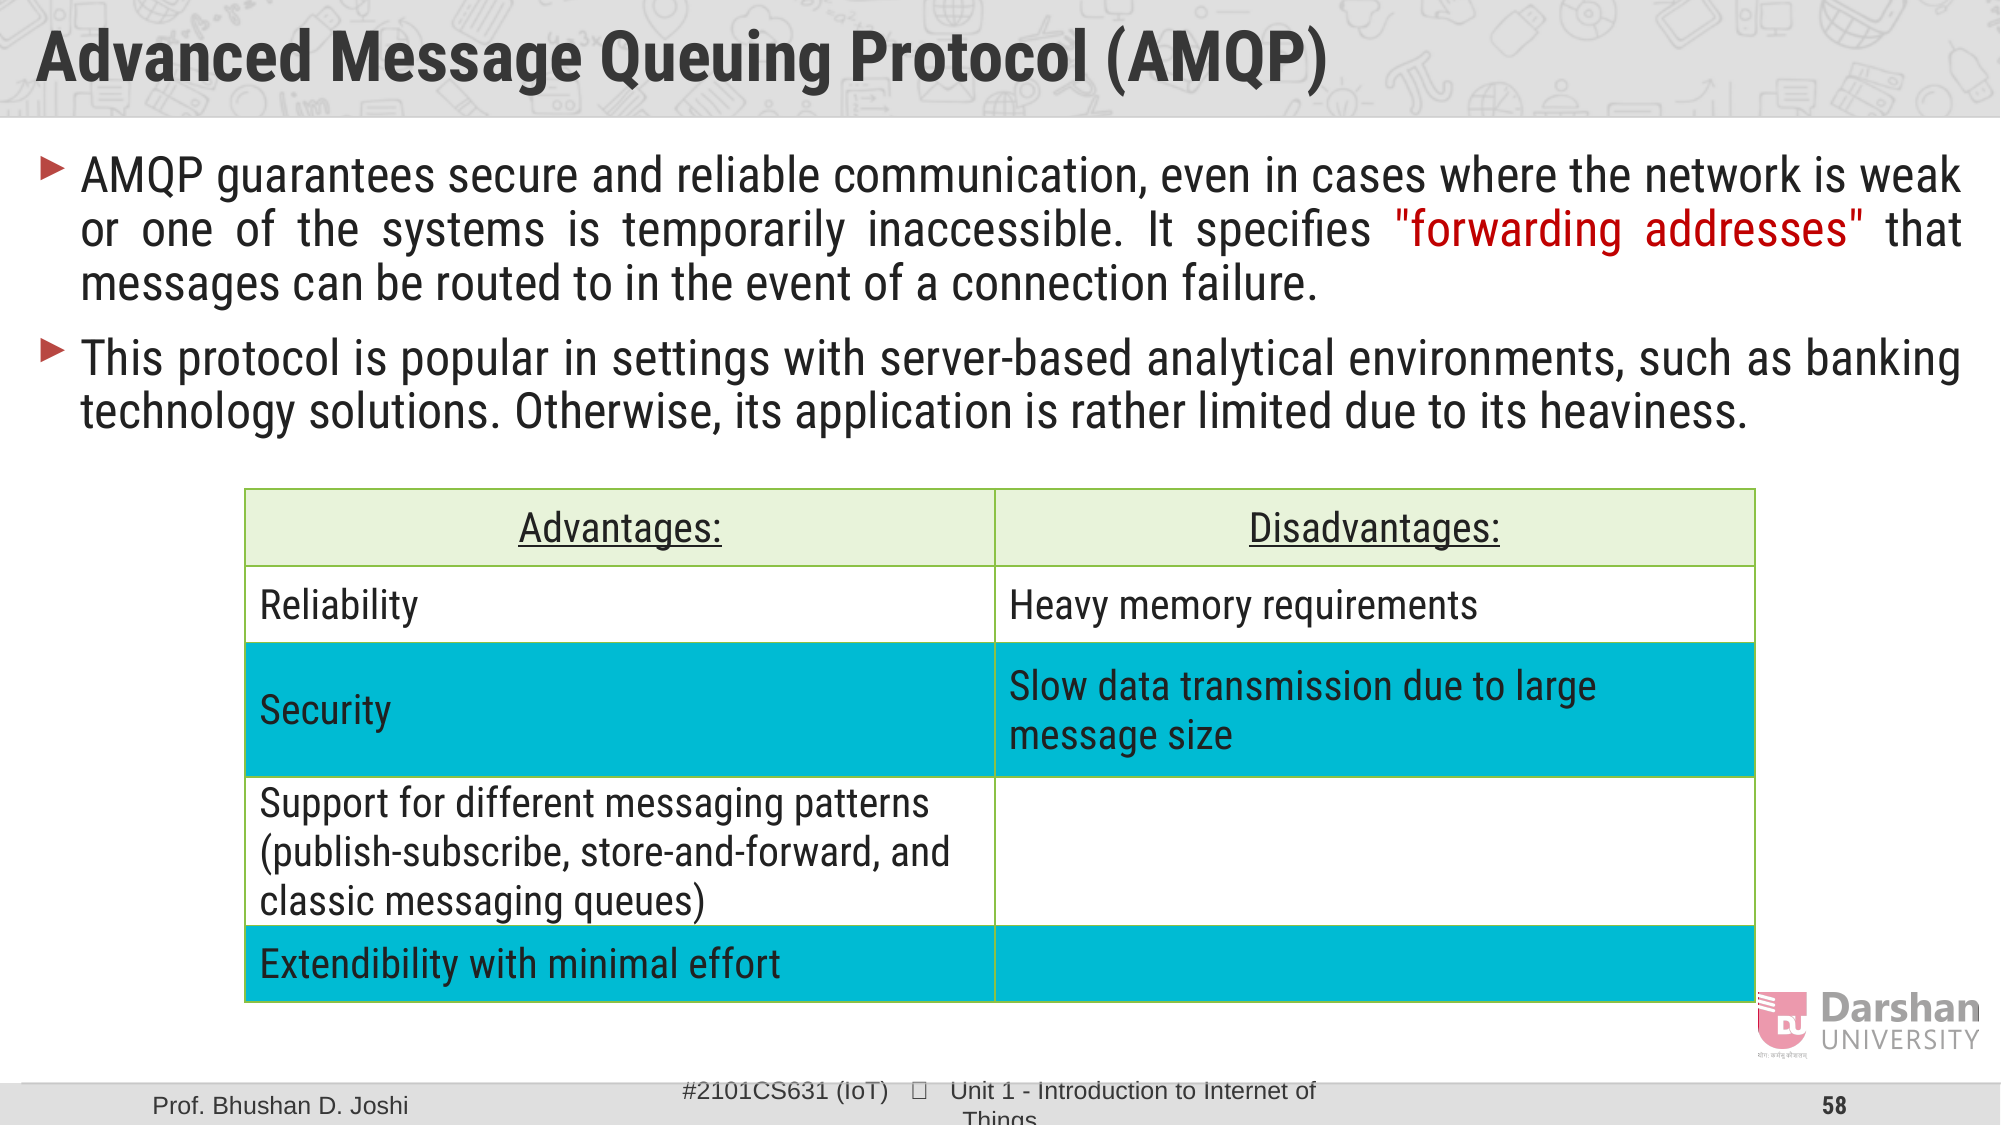

# Advanced Message Queuing Protocol (AMQP)
AMQP guarantees secure and reliable communication, even in cases where the network is weak or one of the systems is temporarily inaccessible. It specifies "forwarding addresses" that messages can be routed to in the event of a connection failure.
This protocol is popular in settings with server-based analytical environments, such as banking technology solutions. Otherwise, its application is rather limited due to its heaviness.
| Advantages: | Disadvantages: |
| --- | --- |
| Reliability | Heavy memory requirements |
| Security | Slow data transmission due to large message size |
| Support for different messaging patterns (publish-subscribe, store-and-forward, and classic messaging queues) |  |
| Extendibility with minimal effort |  |